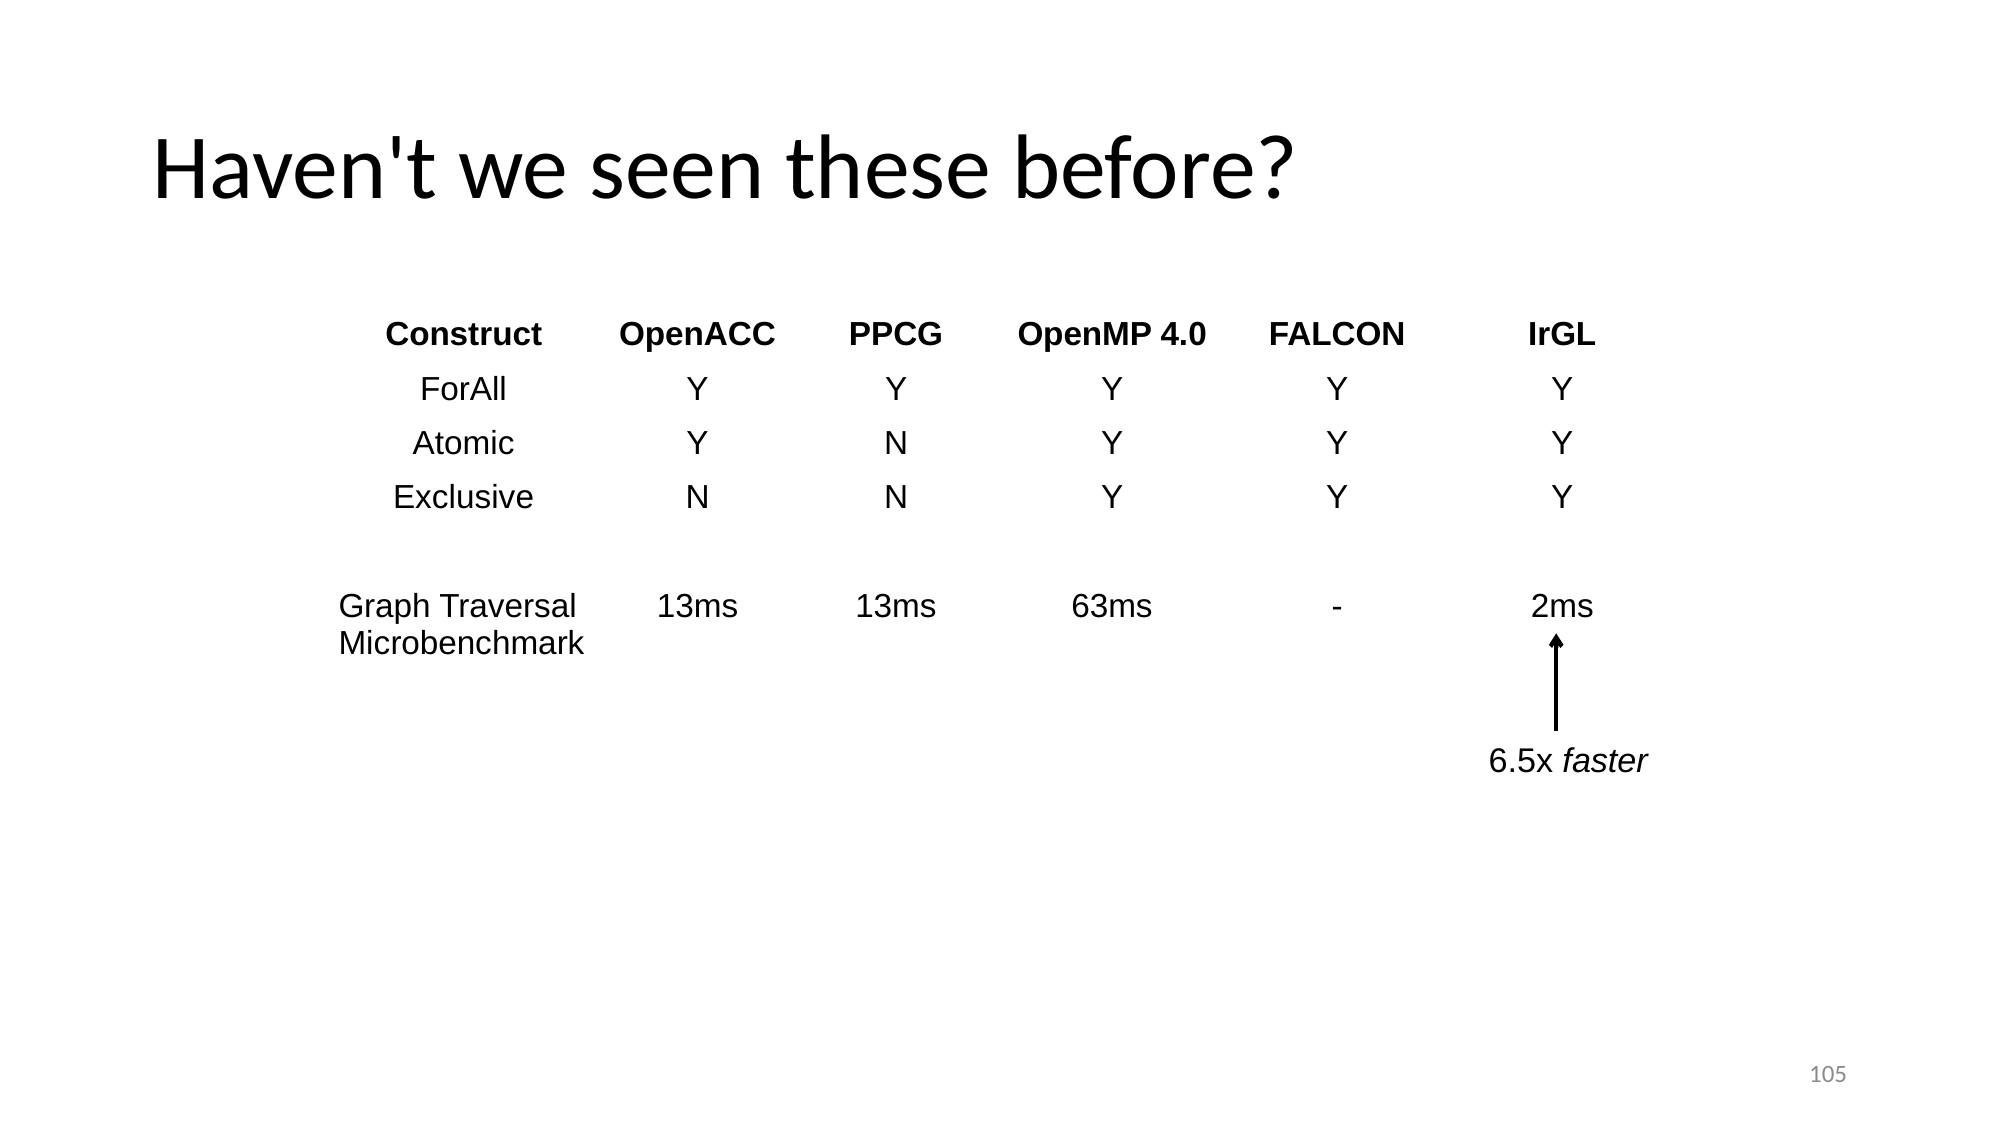

Haven't we seen these before?
| Construct | OpenACC | PPCG | OpenMP 4.0 | FALCON | IrGL |
| --- | --- | --- | --- | --- | --- |
| ForAll | Y | Y | Y | Y | Y |
| Atomic | Y | N | Y | Y | Y |
| Exclusive | N | N | Y | Y | Y |
|  |  |  |  |  |  |
| Graph Traversal Microbenchmark | 13ms | 13ms | 63ms | - | 2ms |

6.5x faster
105